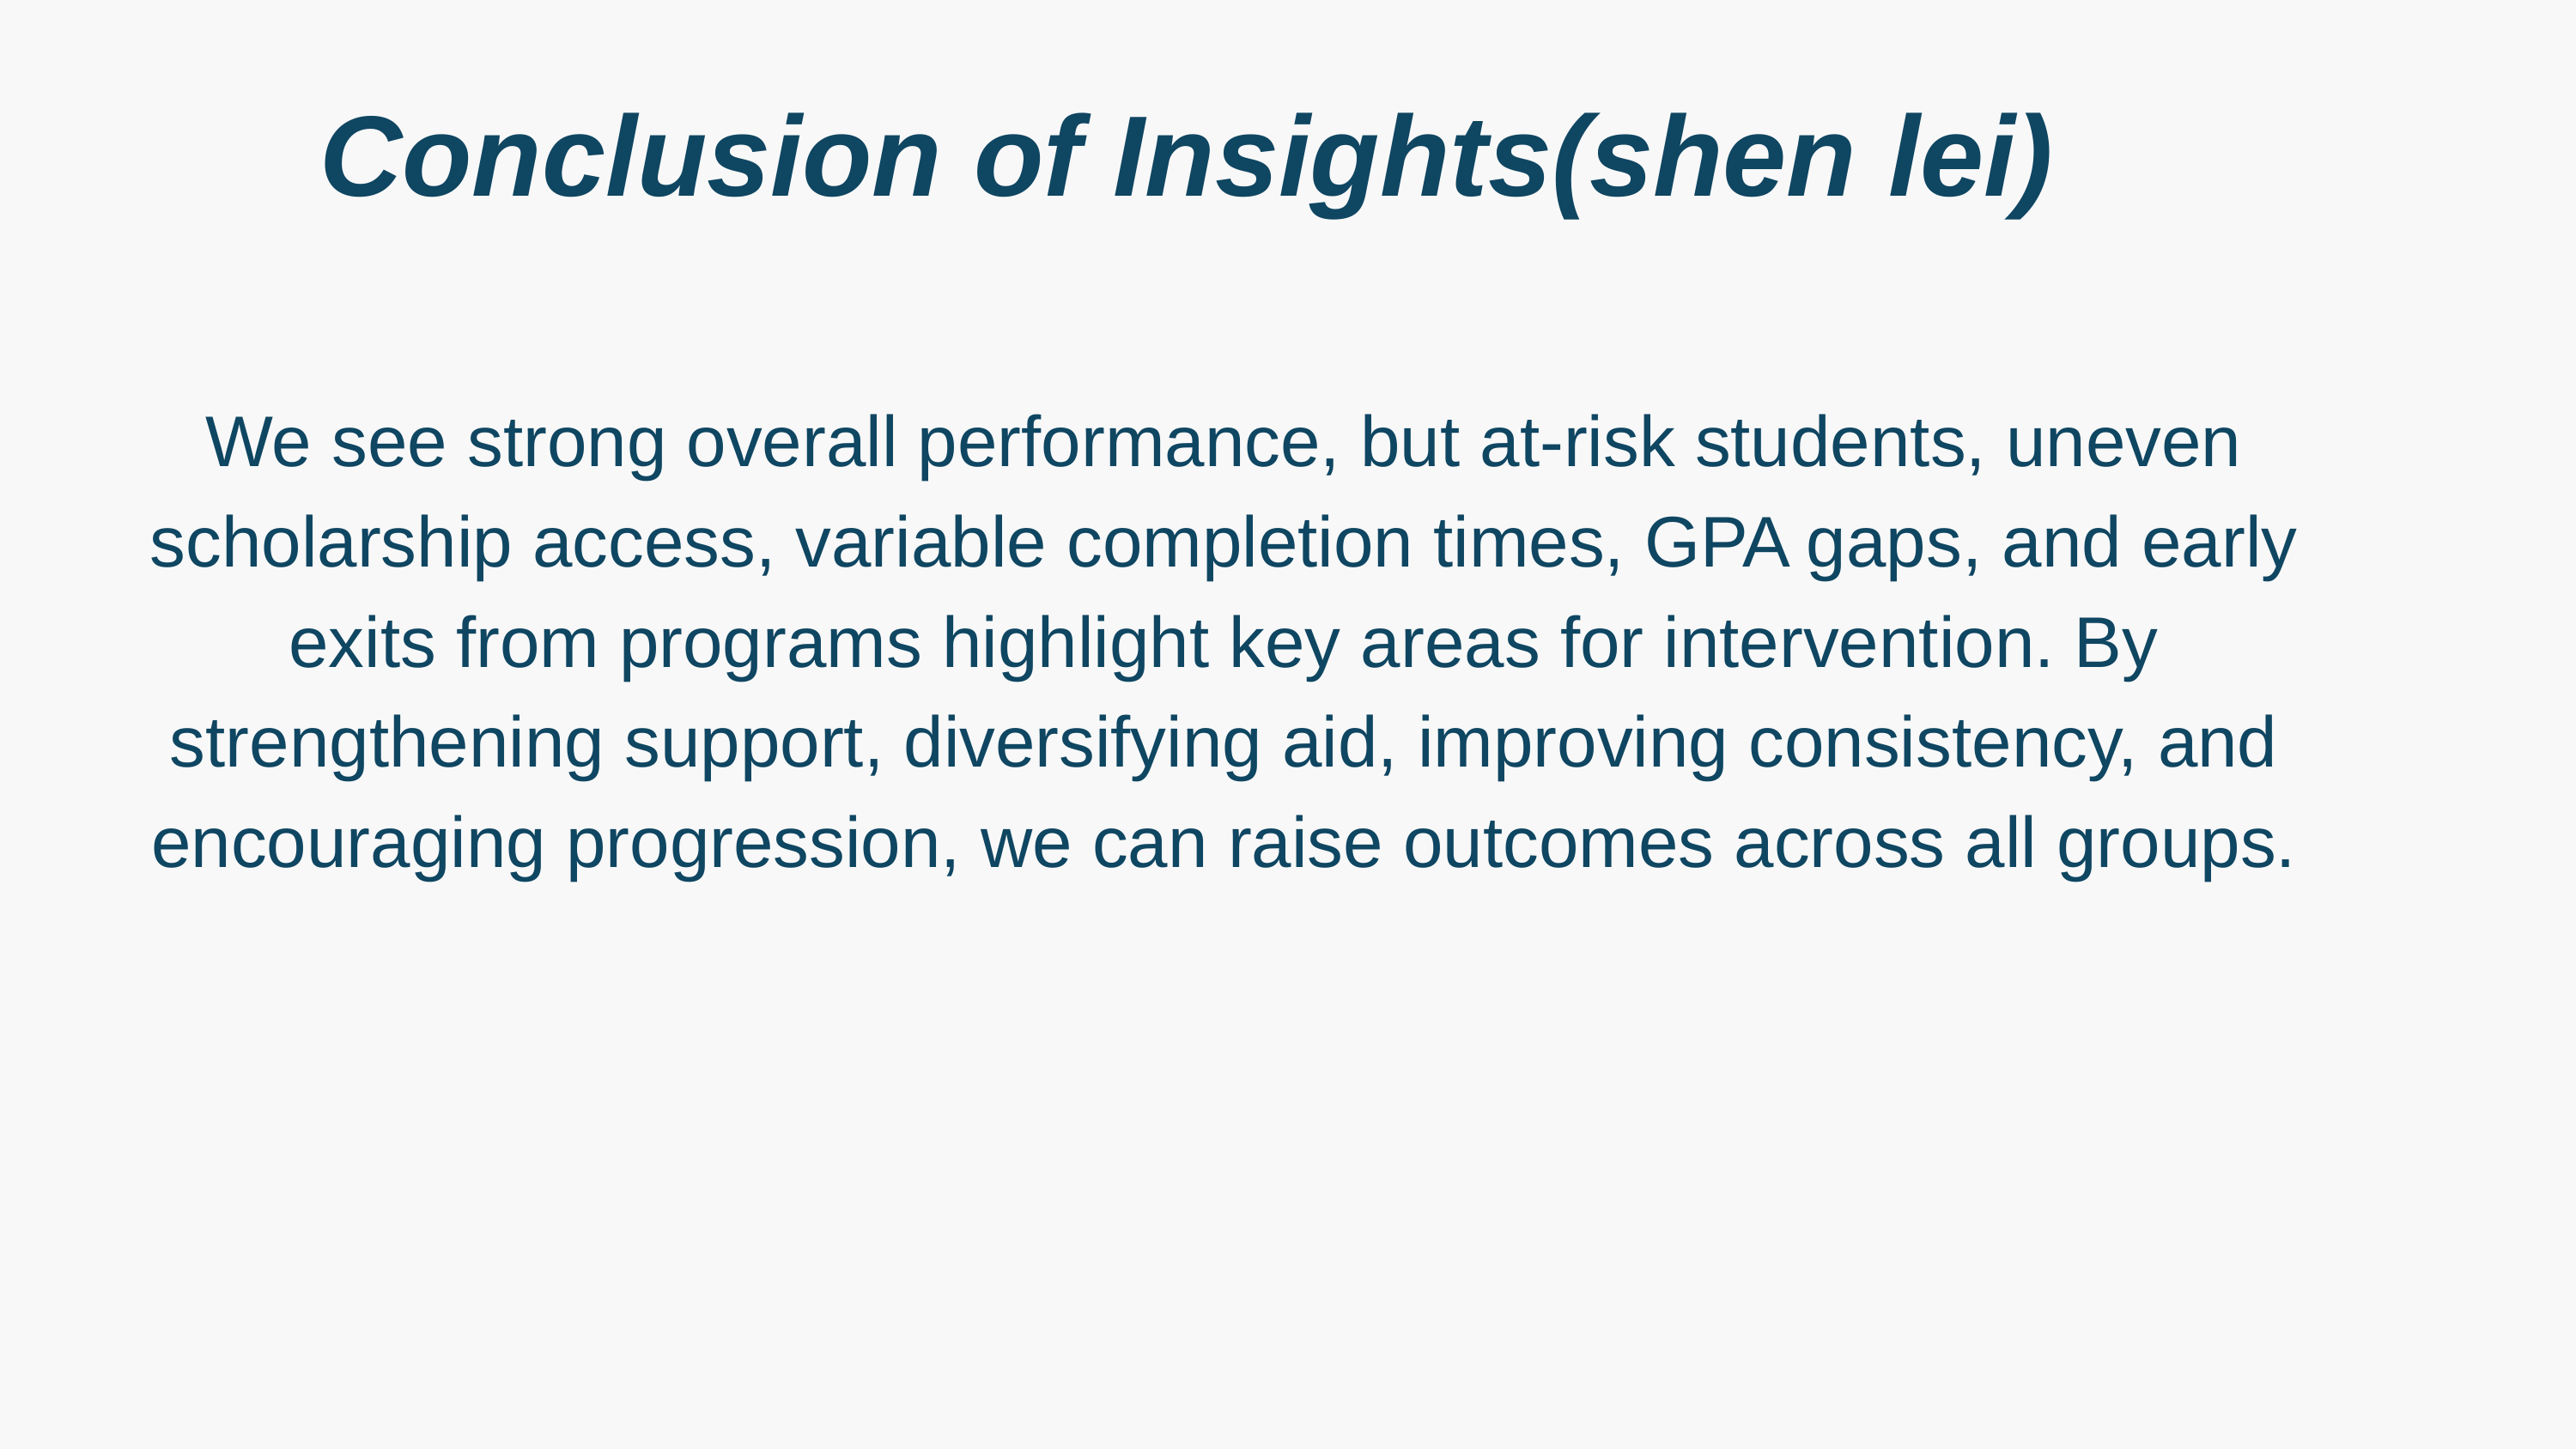

Conclusion of Insights(shen lei)
We see strong overall performance, but at-risk students, uneven scholarship access, variable completion times, GPA gaps, and early exits from programs highlight key areas for intervention. By strengthening support, diversifying aid, improving consistency, and encouraging progression, we can raise outcomes across all groups.